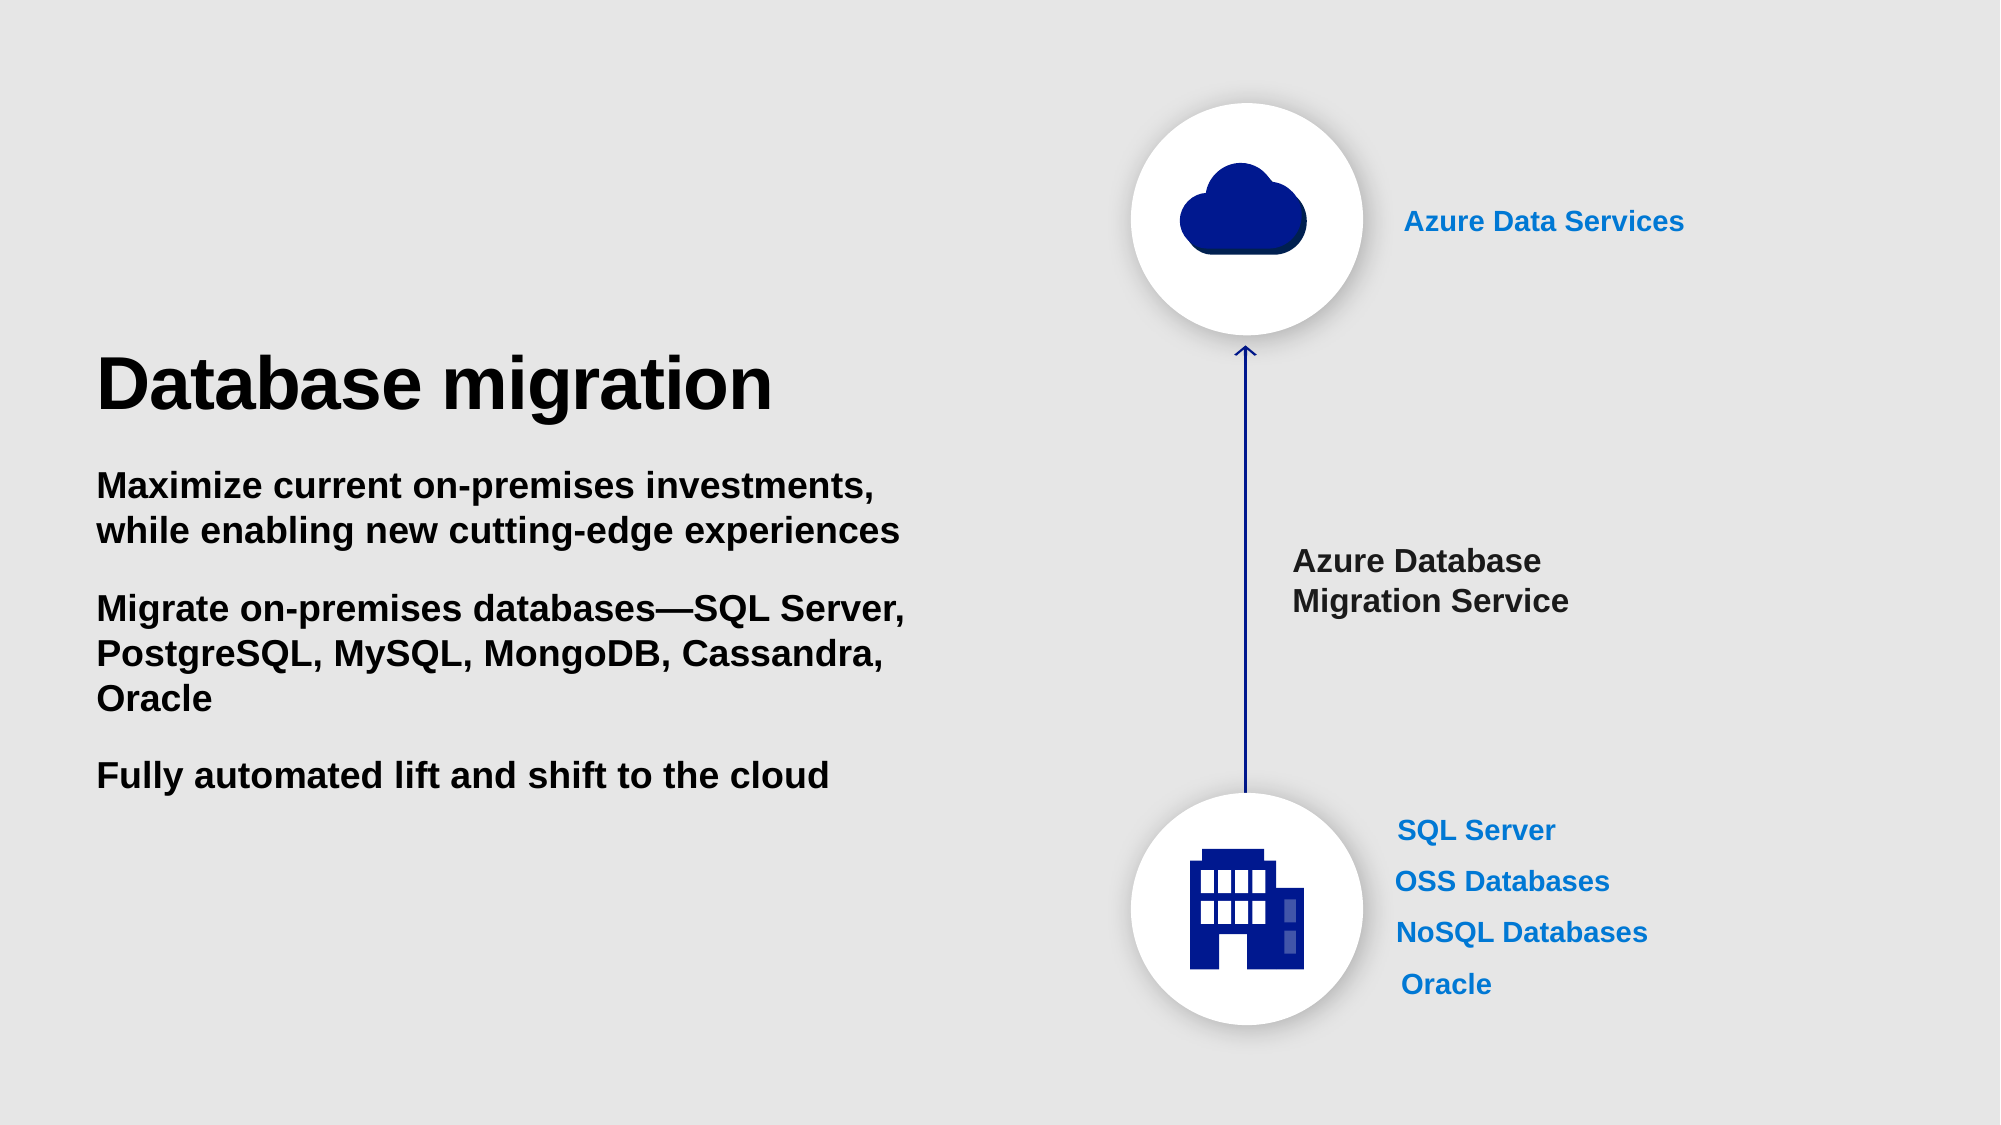

Azure Data Services
# Database migration

Maximize current on-premises investments, while enabling new cutting-edge experiences
Migrate on-premises databases—SQL Server, PostgreSQL, MySQL, MongoDB, Cassandra, Oracle
Fully automated lift and shift to the cloud
Azure Database
Migration Service

SQL Server

OSS Databases

NoSQL Databases

Oracle